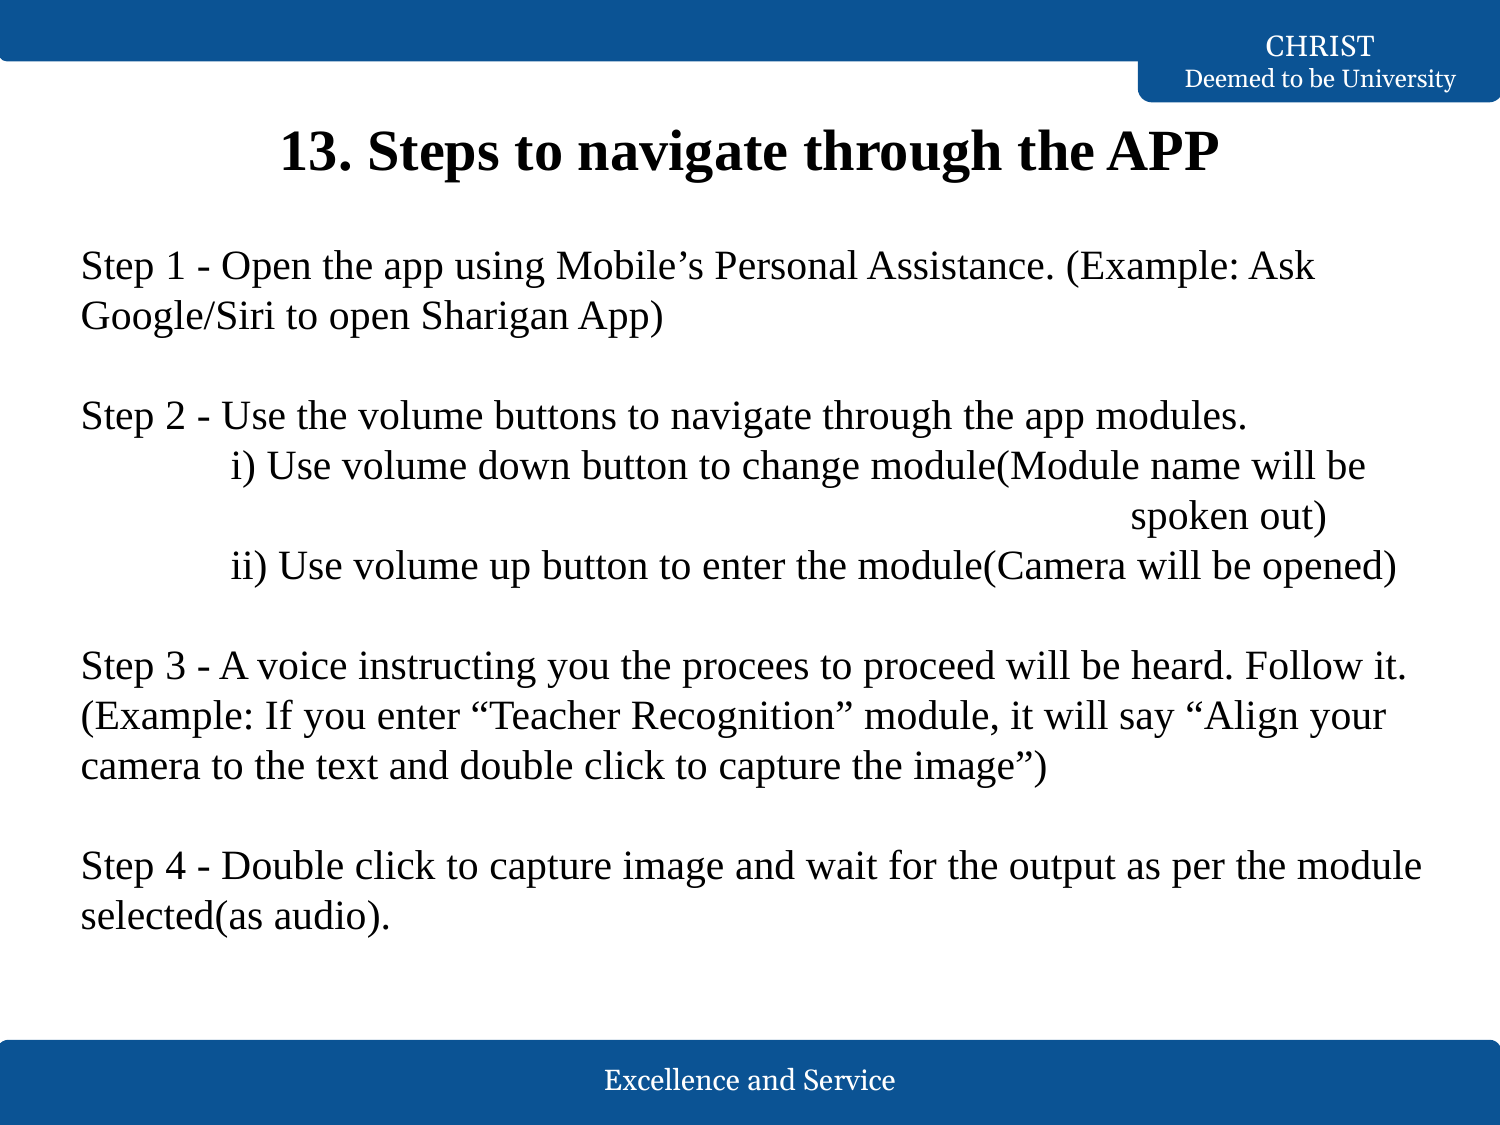

# 13. Steps to navigate through the APP
Step 1 - Open the app using Mobile’s Personal Assistance. (Example: Ask Google/Siri to open Sharigan App)

Step 2 - Use the volume buttons to navigate through the app modules.
	i) Use volume down button to change module(Module name will be 								spoken out)
	ii) Use volume up button to enter the module(Camera will be opened)

Step 3 - A voice instructing you the procees to proceed will be heard. Follow it.
(Example: If you enter “Teacher Recognition” module, it will say “Align your camera to the text and double click to capture the image”)

Step 4 - Double click to capture image and wait for the output as per the module selected(as audio).

25